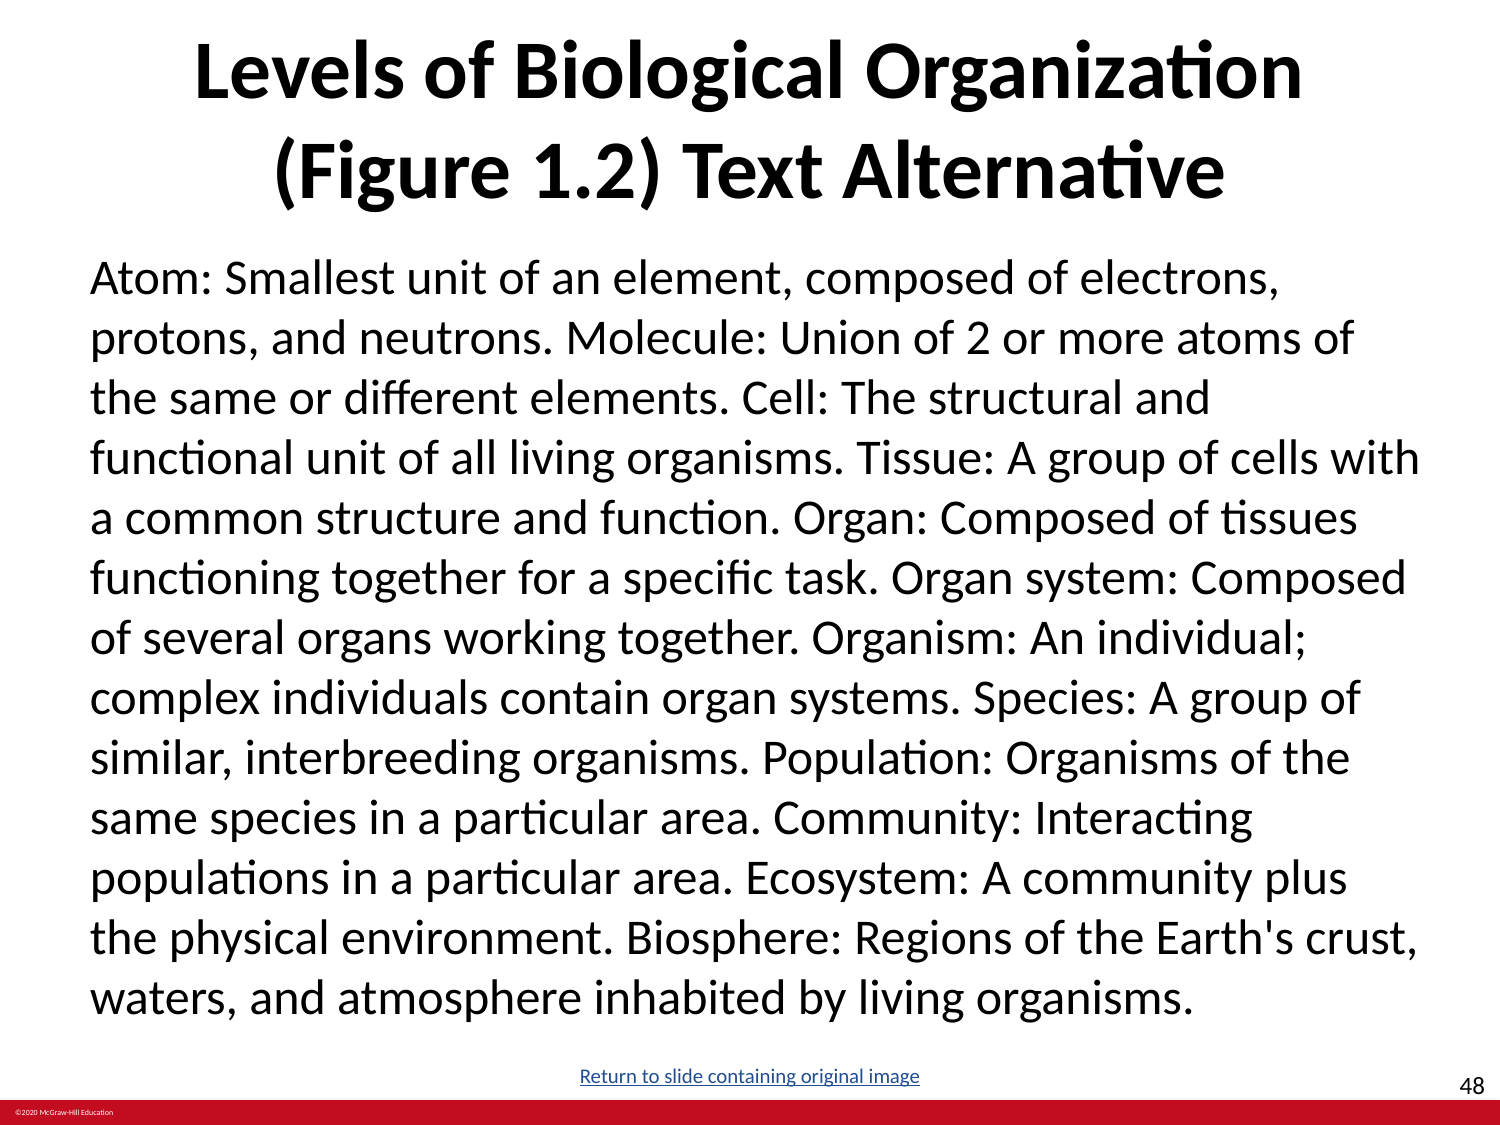

# Levels of Biological Organization (Figure 1.2) Text Alternative
Atom: Smallest unit of an element, composed of electrons, protons, and neutrons. Molecule: Union of 2 or more atoms of the same or different elements. Cell: The structural and functional unit of all living organisms. Tissue: A group of cells with a common structure and function. Organ: Composed of tissues functioning together for a specific task. Organ system: Composed of several organs working together. Organism: An individual; complex individuals contain organ systems. Species: A group of similar, interbreeding organisms. Population: Organisms of the same species in a particular area. Community: Interacting populations in a particular area. Ecosystem: A community plus the physical environment. Biosphere: Regions of the Earth's crust, waters, and atmosphere inhabited by living organisms.
Return to slide containing original image